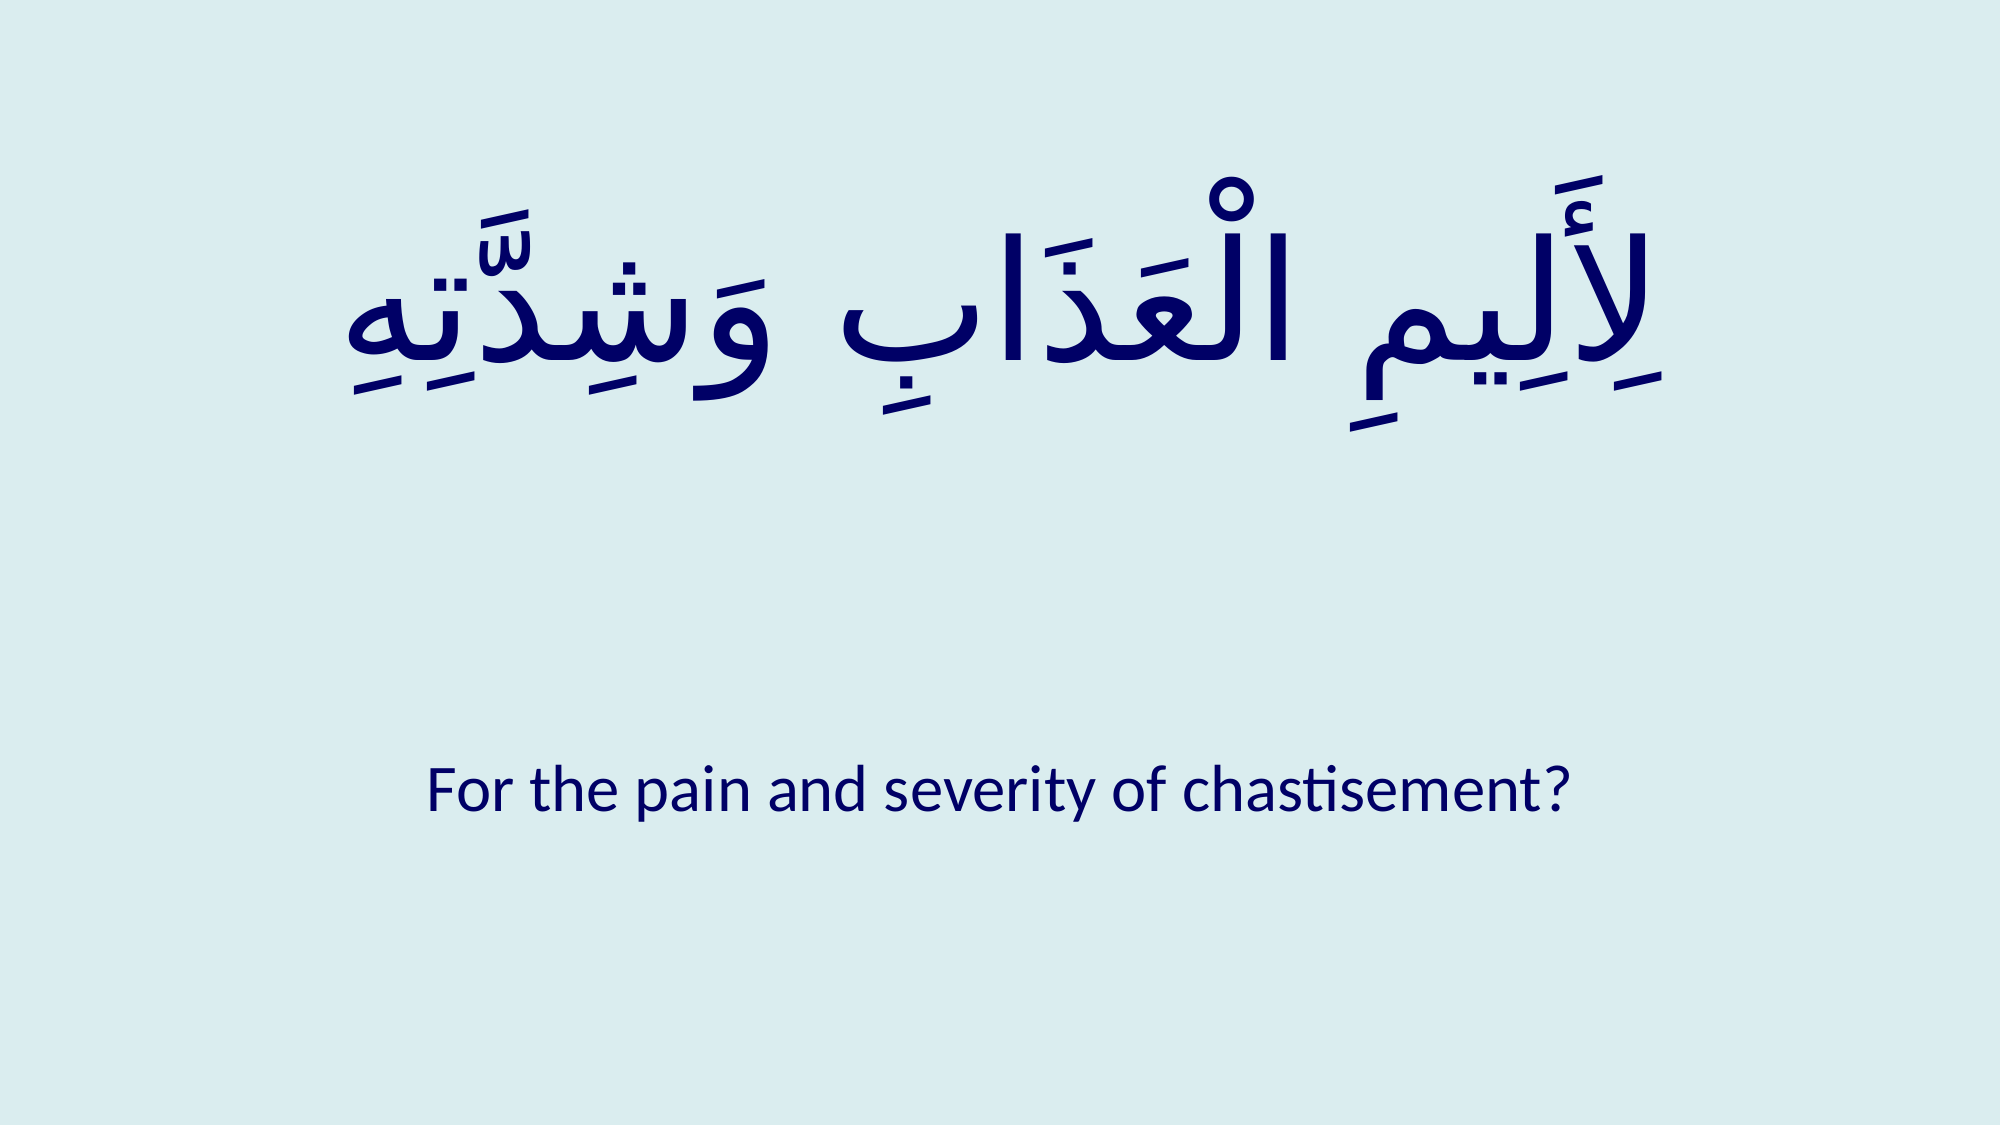

# لِأَلِيمِ الْعَذَابِ وَشِدَّتِهِ
For the pain and severity of chastisement?